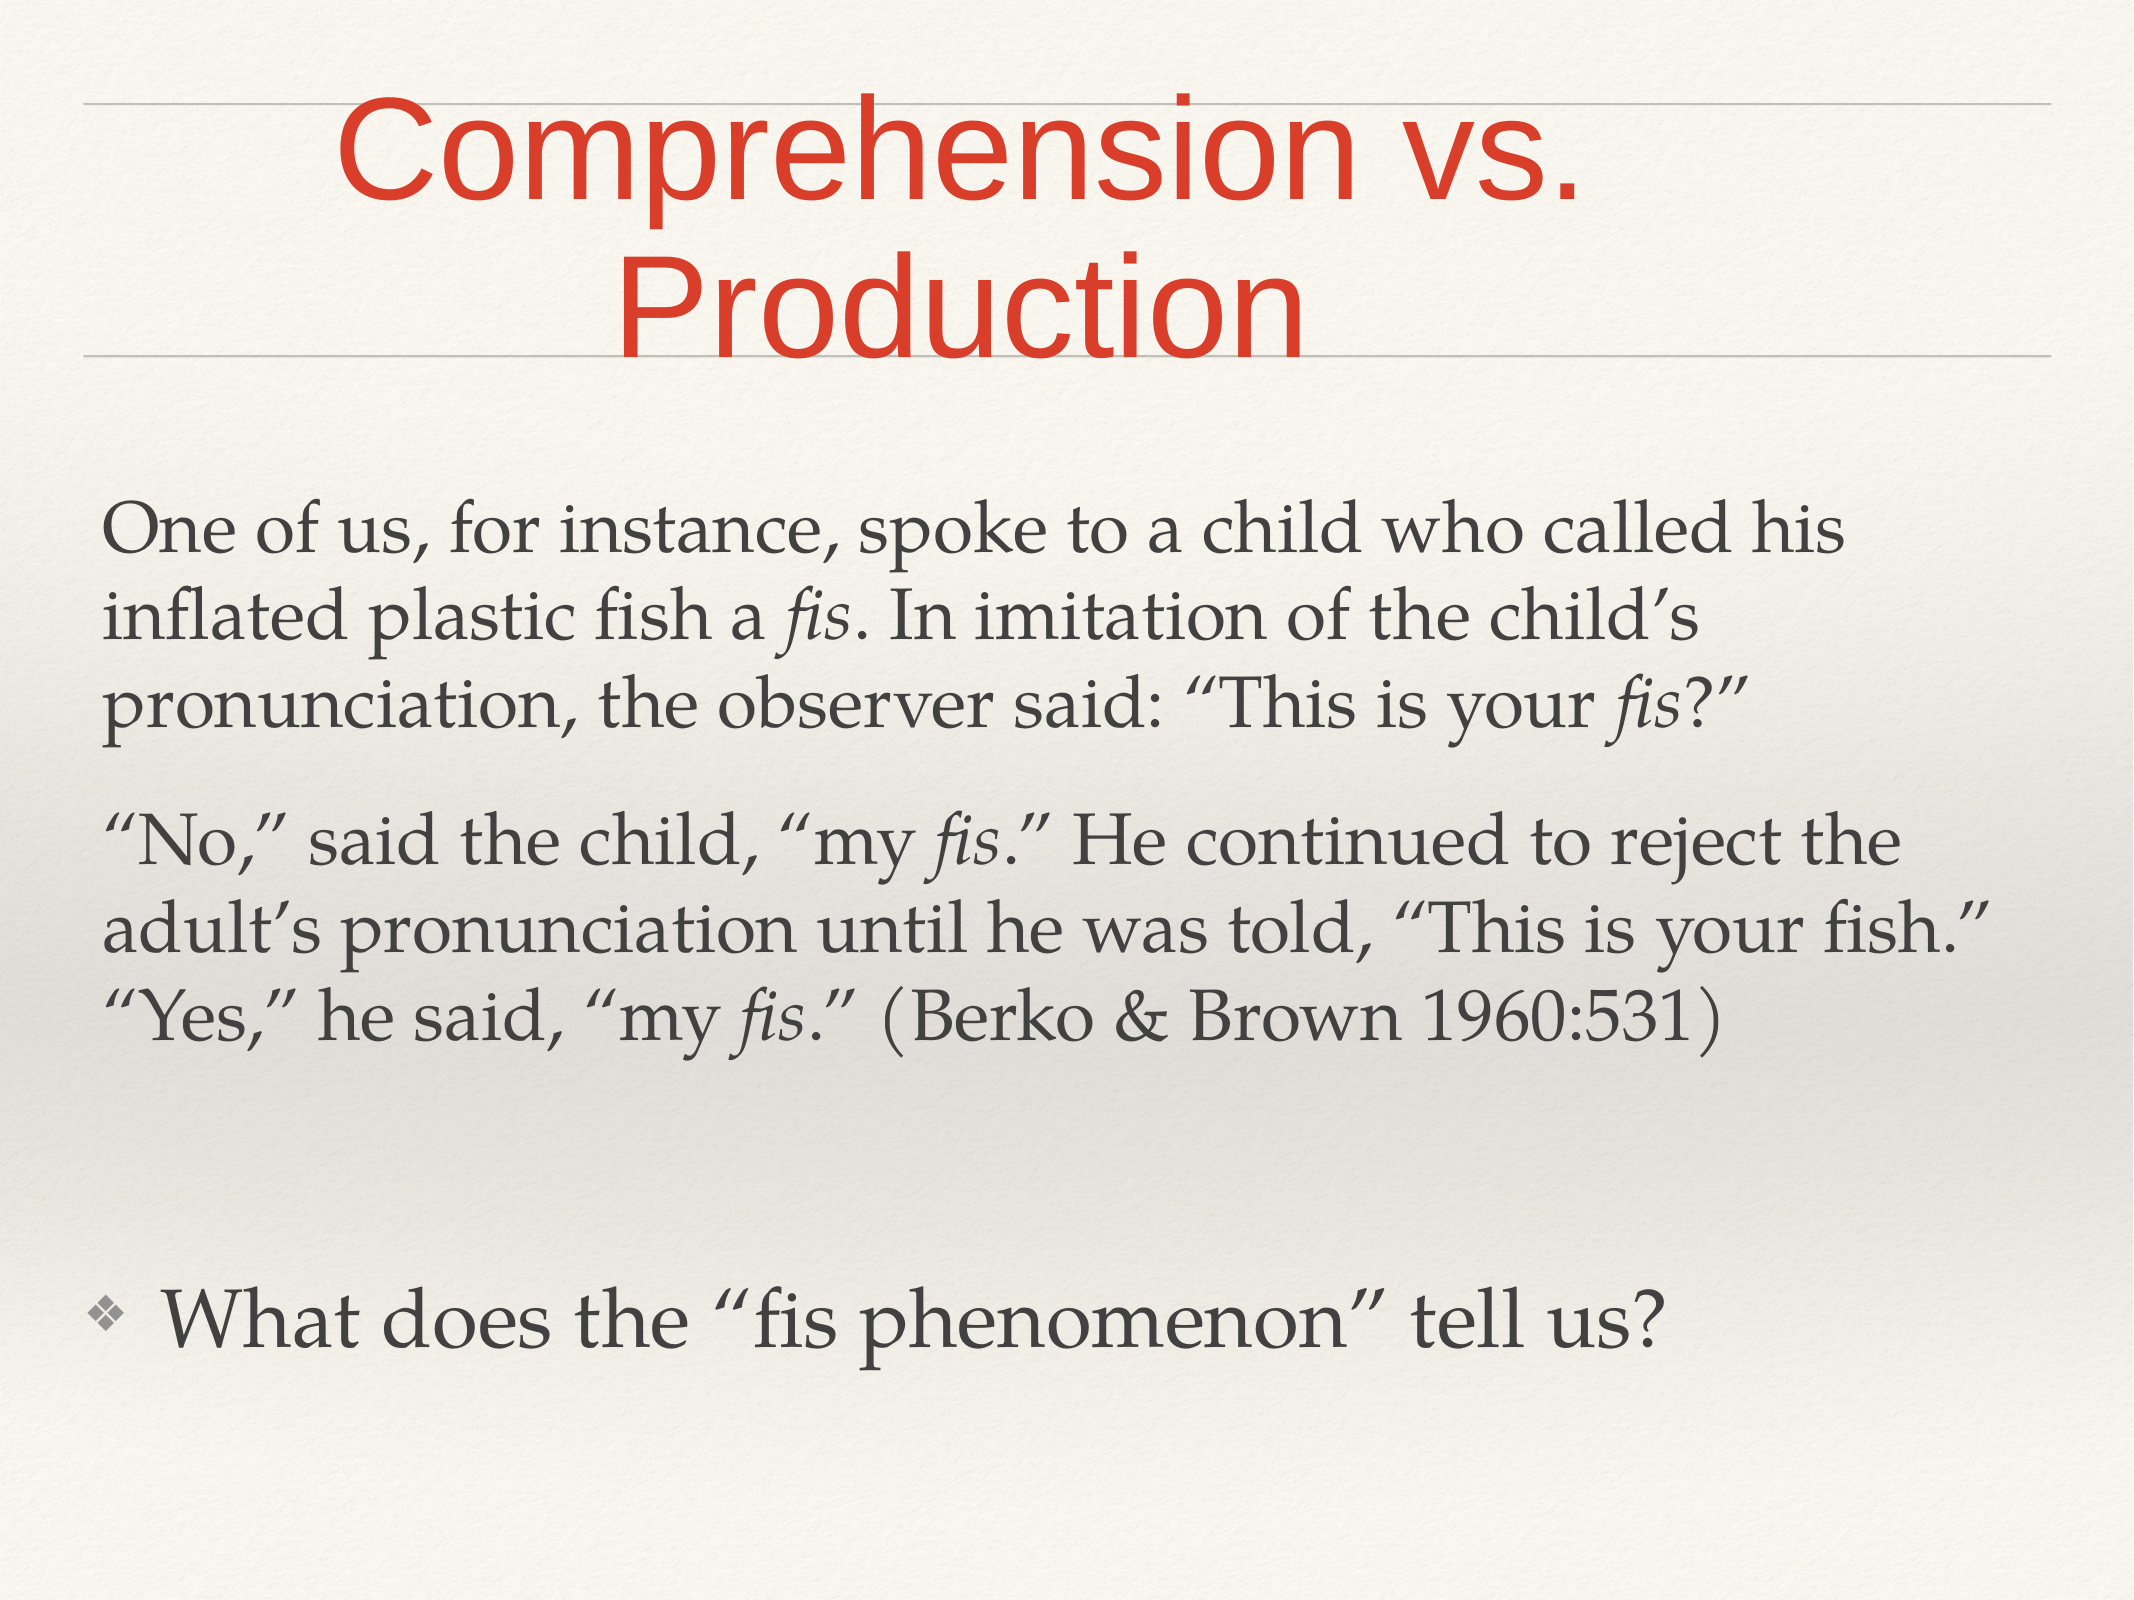

# Comprehension vs. Production
One of us, for instance, spoke to a child who called his inflated plastic fish a fis. In imitation of the child’s pronunciation, the observer said: “This is your fis?”
“No,” said the child, “my fis.” He continued to reject the adult’s pronunciation until he was told, “This is your fish.” “Yes,” he said, “my fis.” (Berko & Brown 1960:531)
What does the “fis phenomenon” tell us?